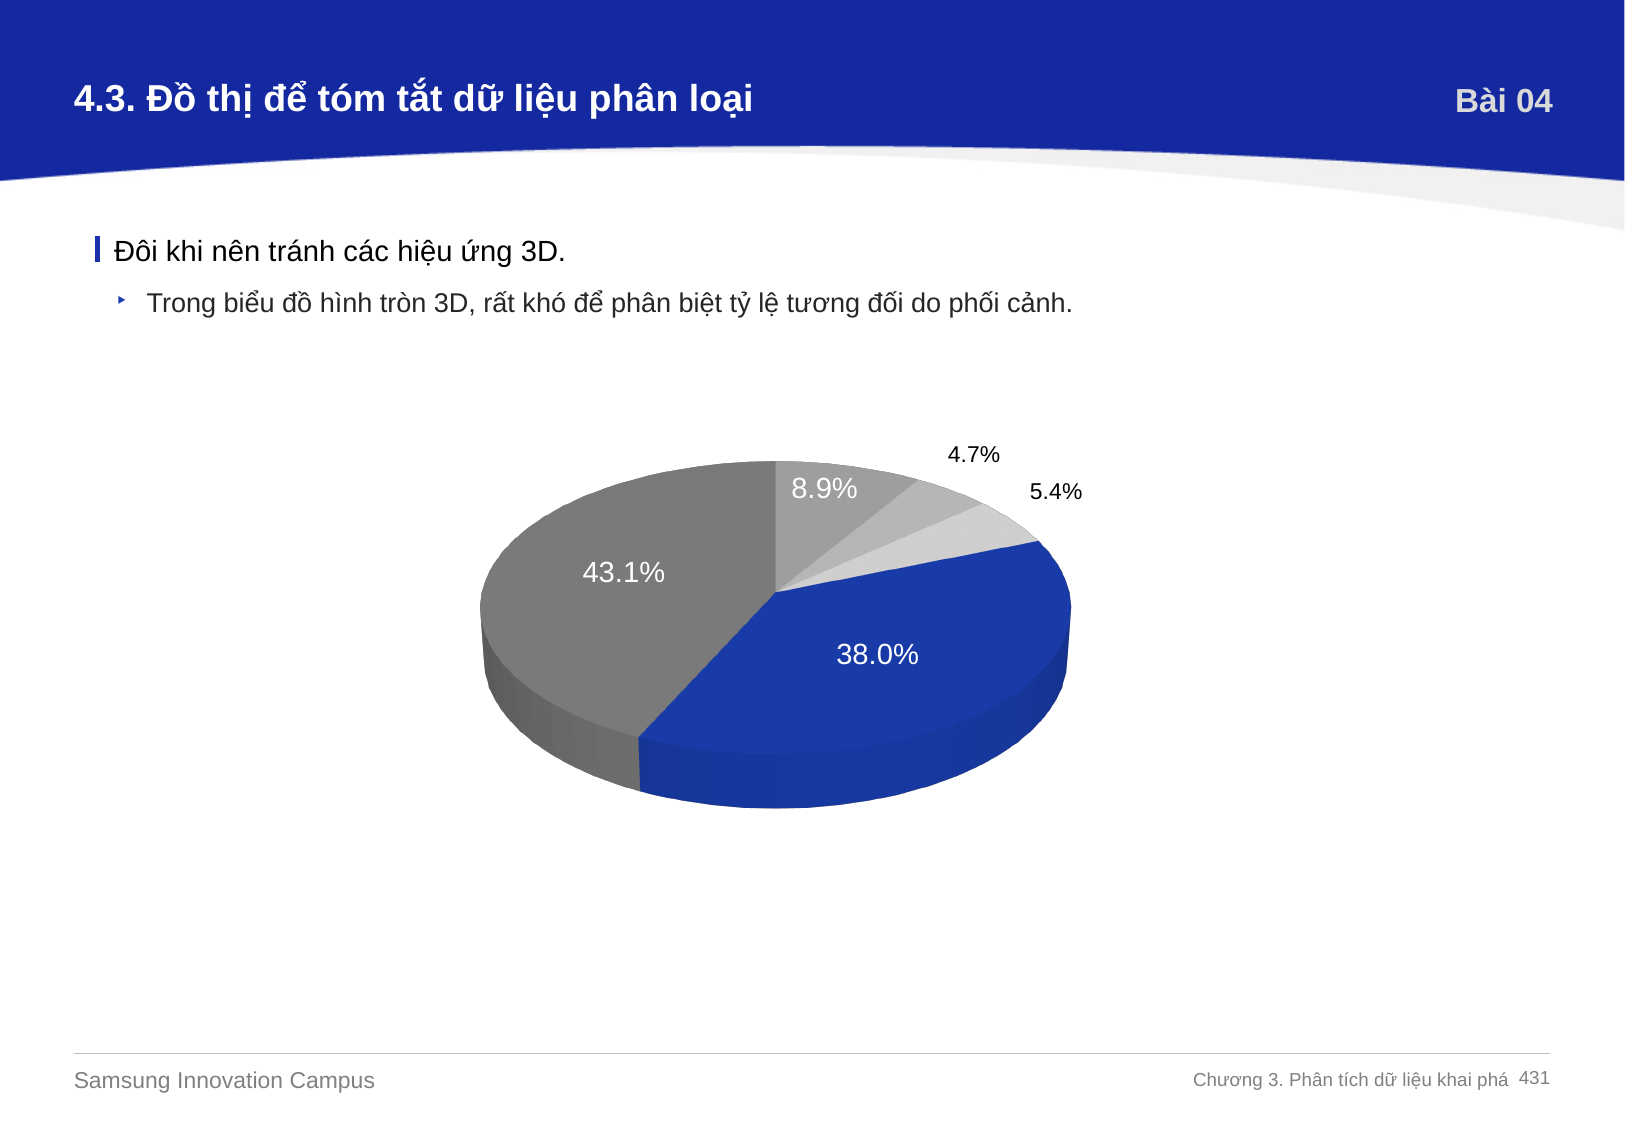

4.3. Đồ thị để tóm tắt dữ liệu phân loại
Bài 04
Đôi khi nên tránh các hiệu ứng 3D.
Trong biểu đồ hình tròn 3D, rất khó để phân biệt tỷ lệ tương đối do phối cảnh.

[unsupported chart]

4.7%
8.9%
5.4%
43.1%
38.0%